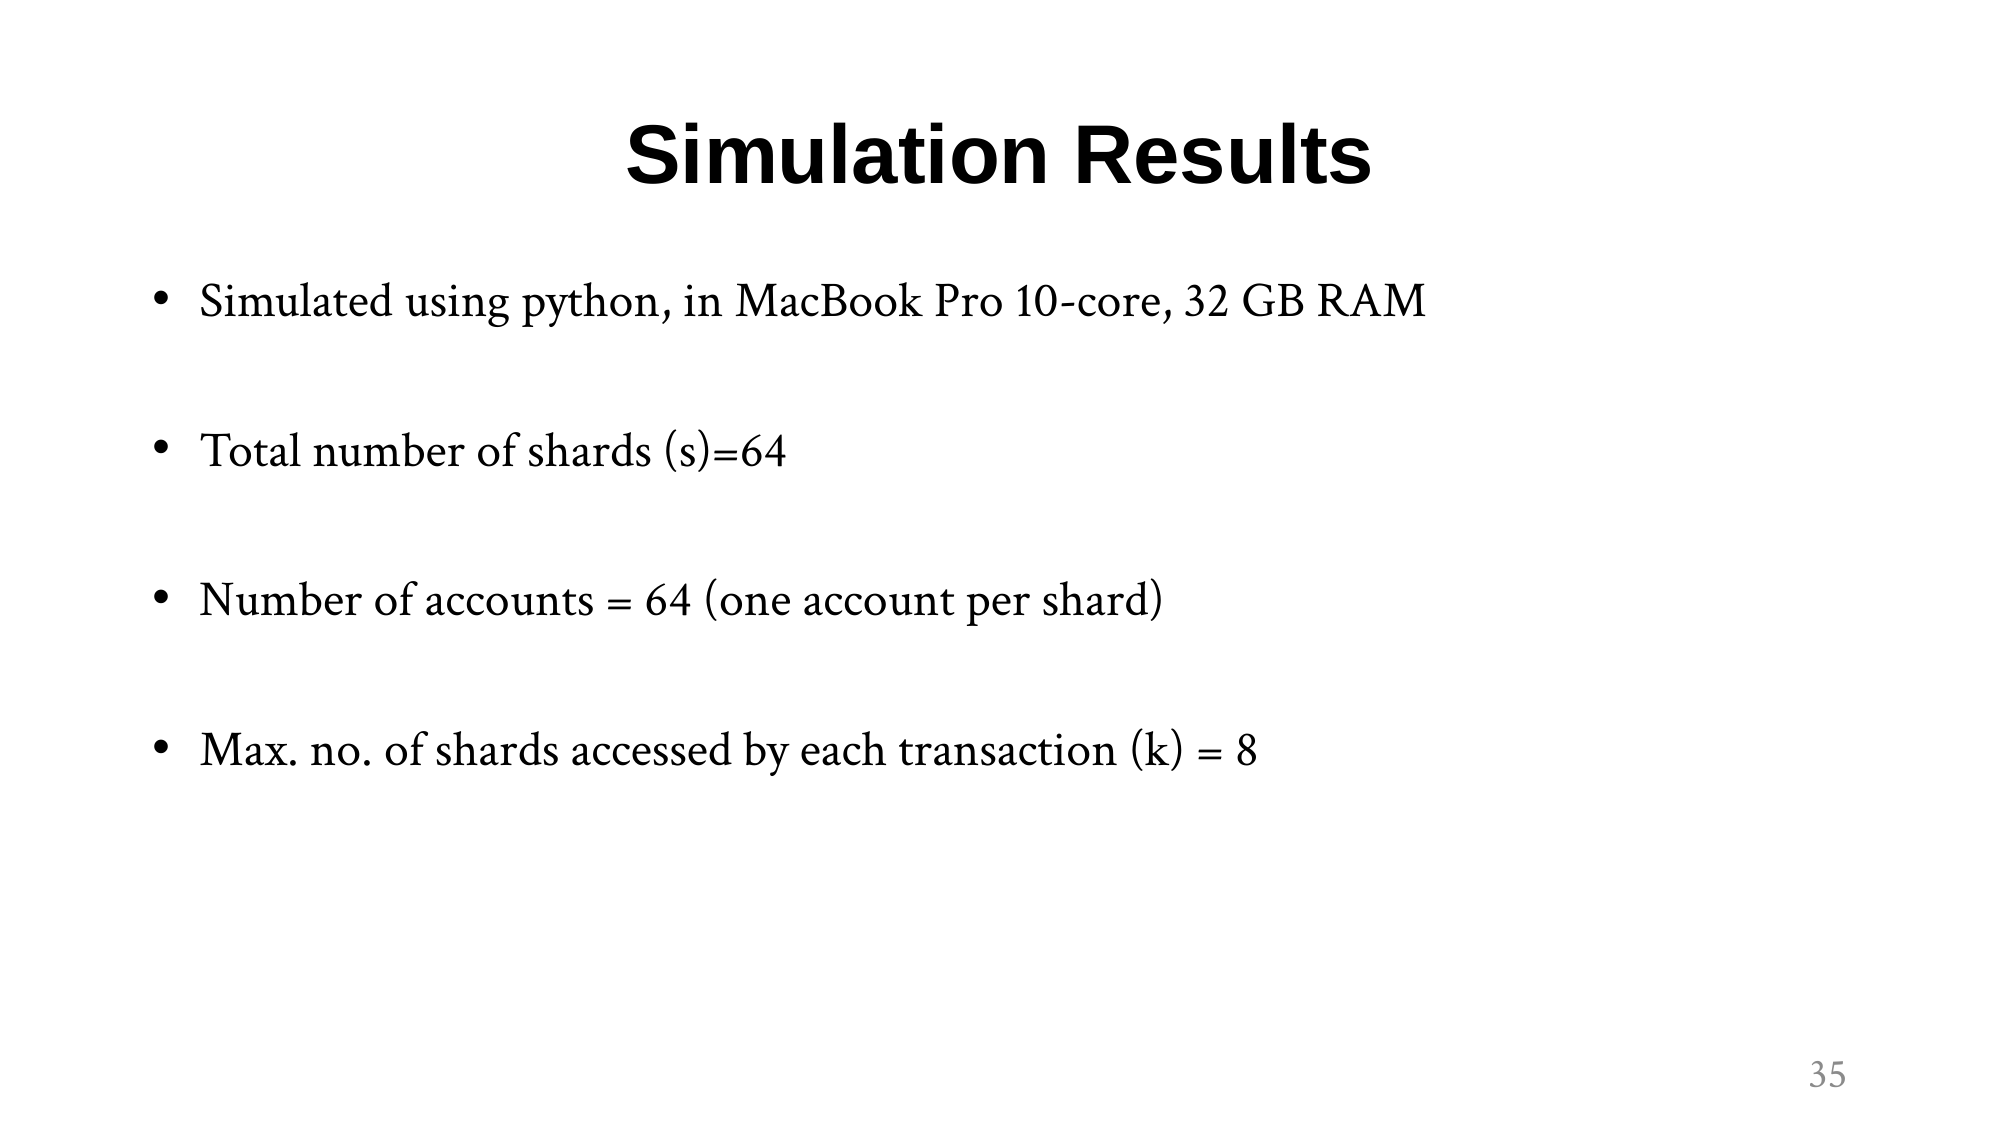

# Simulation Results
Simulated using python, in MacBook Pro 10-core, 32 GB RAM

Total number of shards (s)=64

Number of accounts = 64 (one account per shard)

Max. no. of shards accessed by each transaction (k) = 8
35